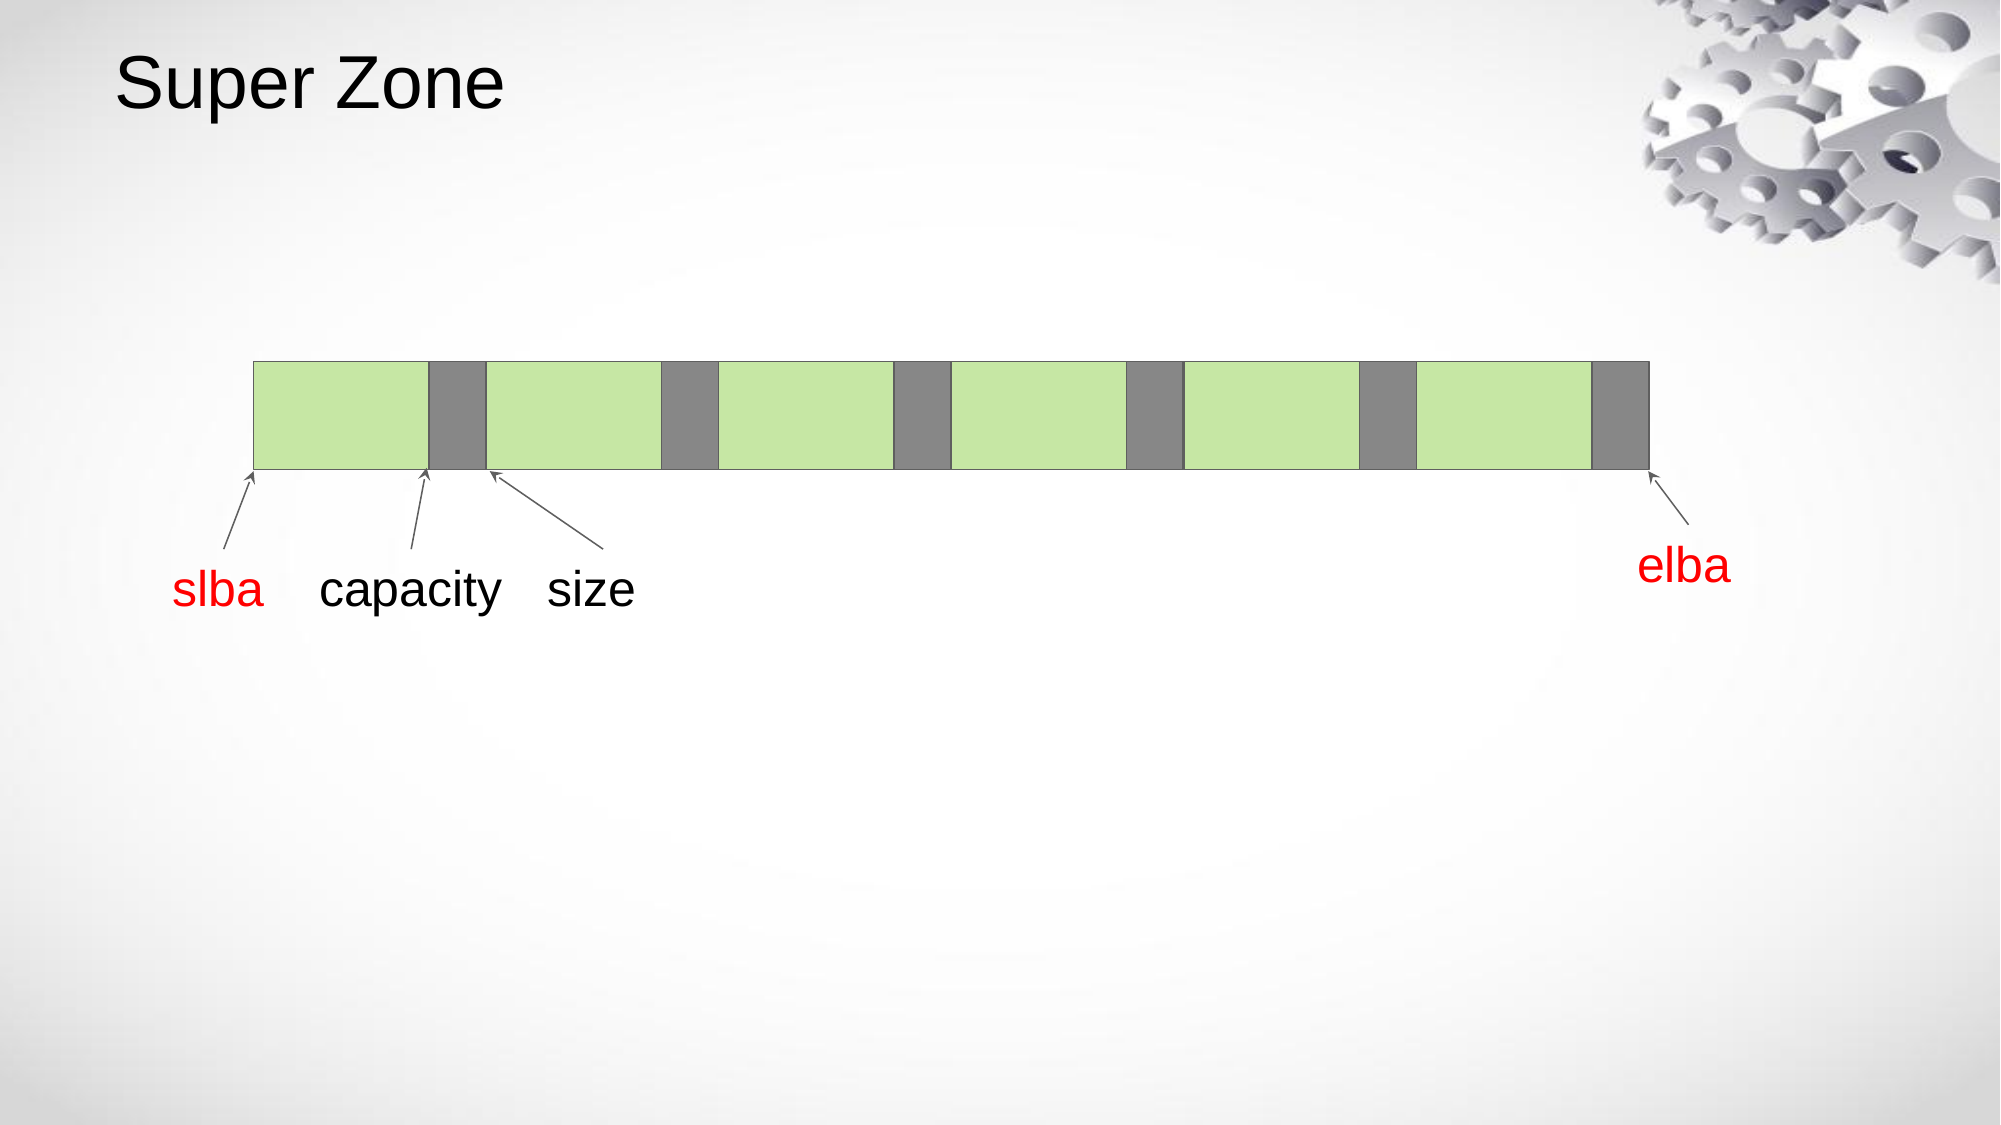

# Super Zone

elba
slba
capacity
size